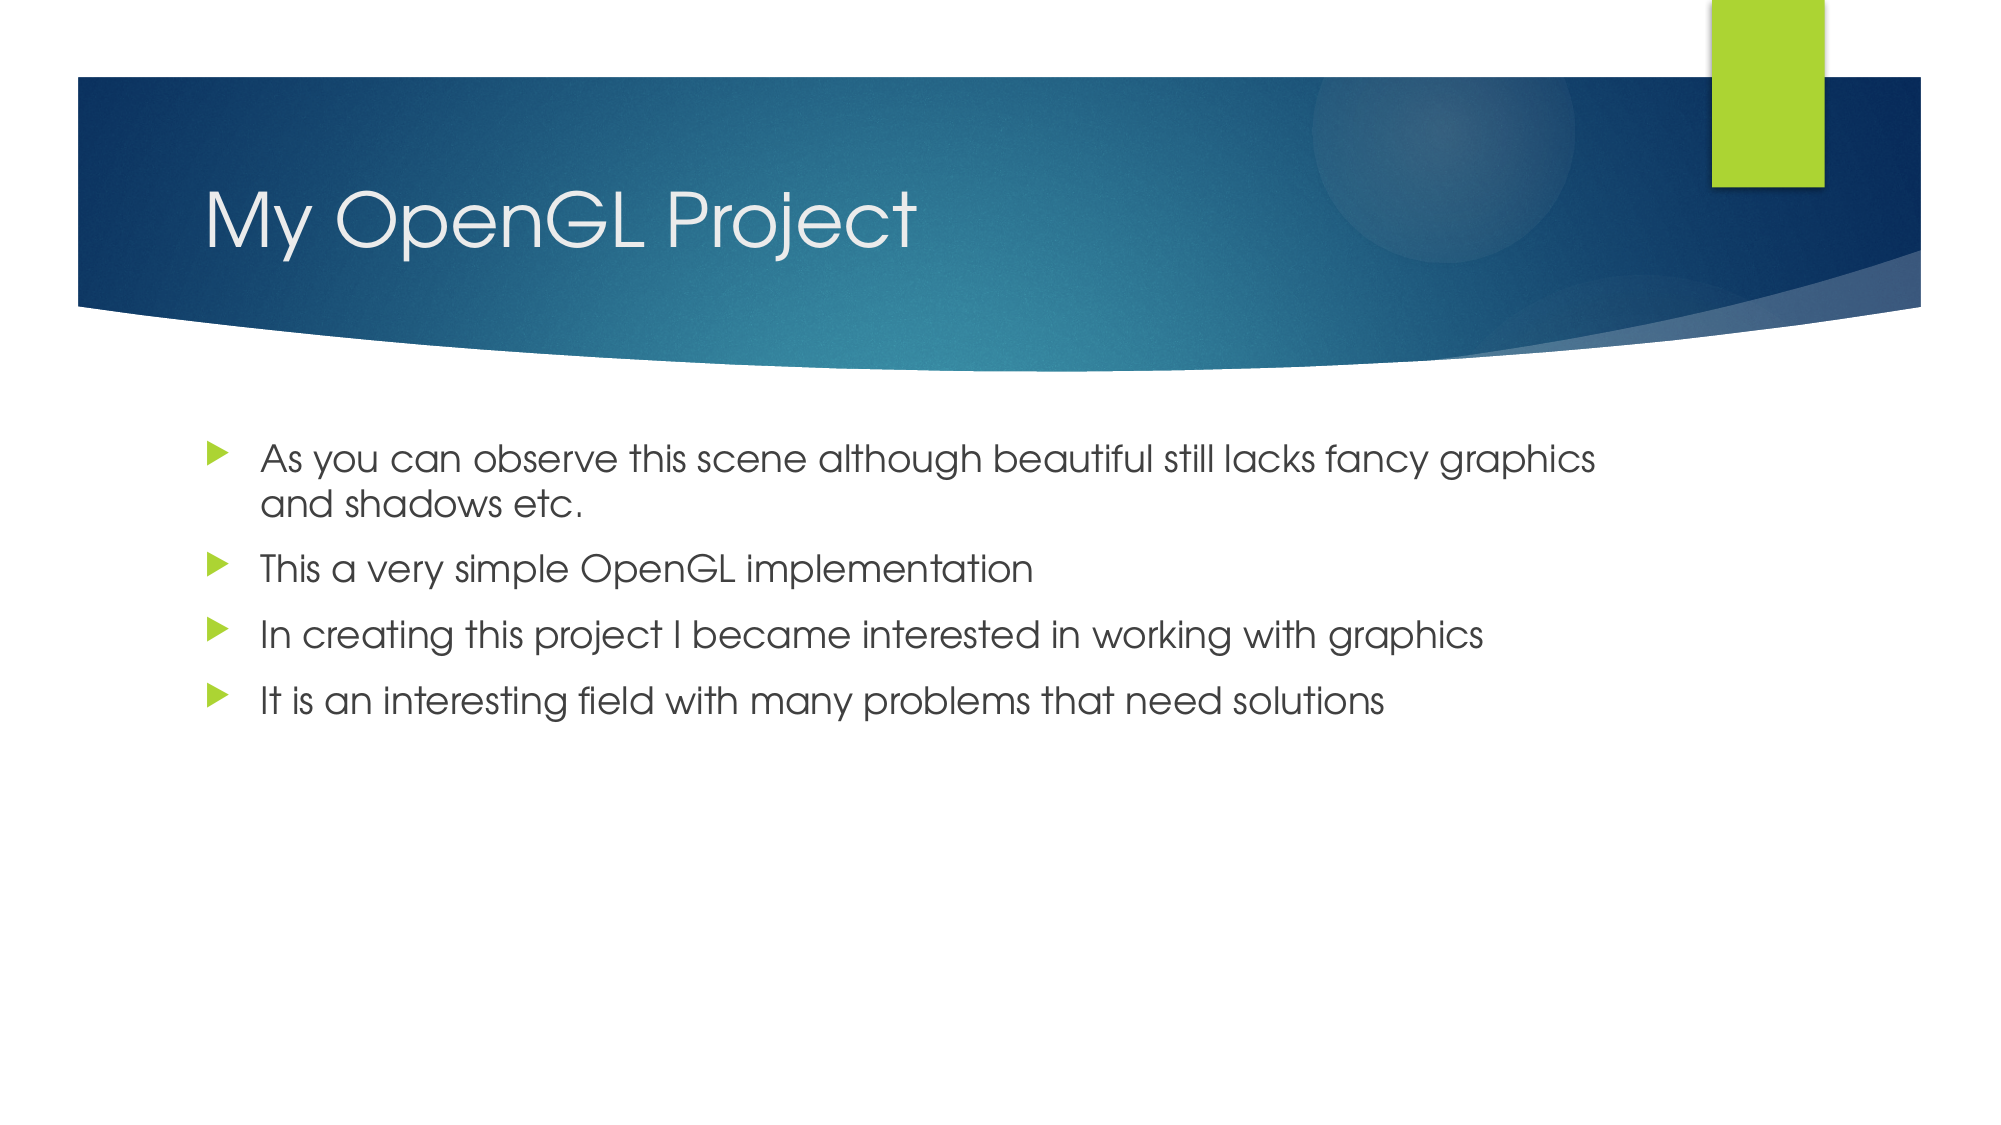

# My OpenGL Project
As you can observe this scene although beautiful still lacks fancy graphics and shadows etc.
This a very simple OpenGL implementation
In creating this project I became interested in working with graphics
It is an interesting field with many problems that need solutions